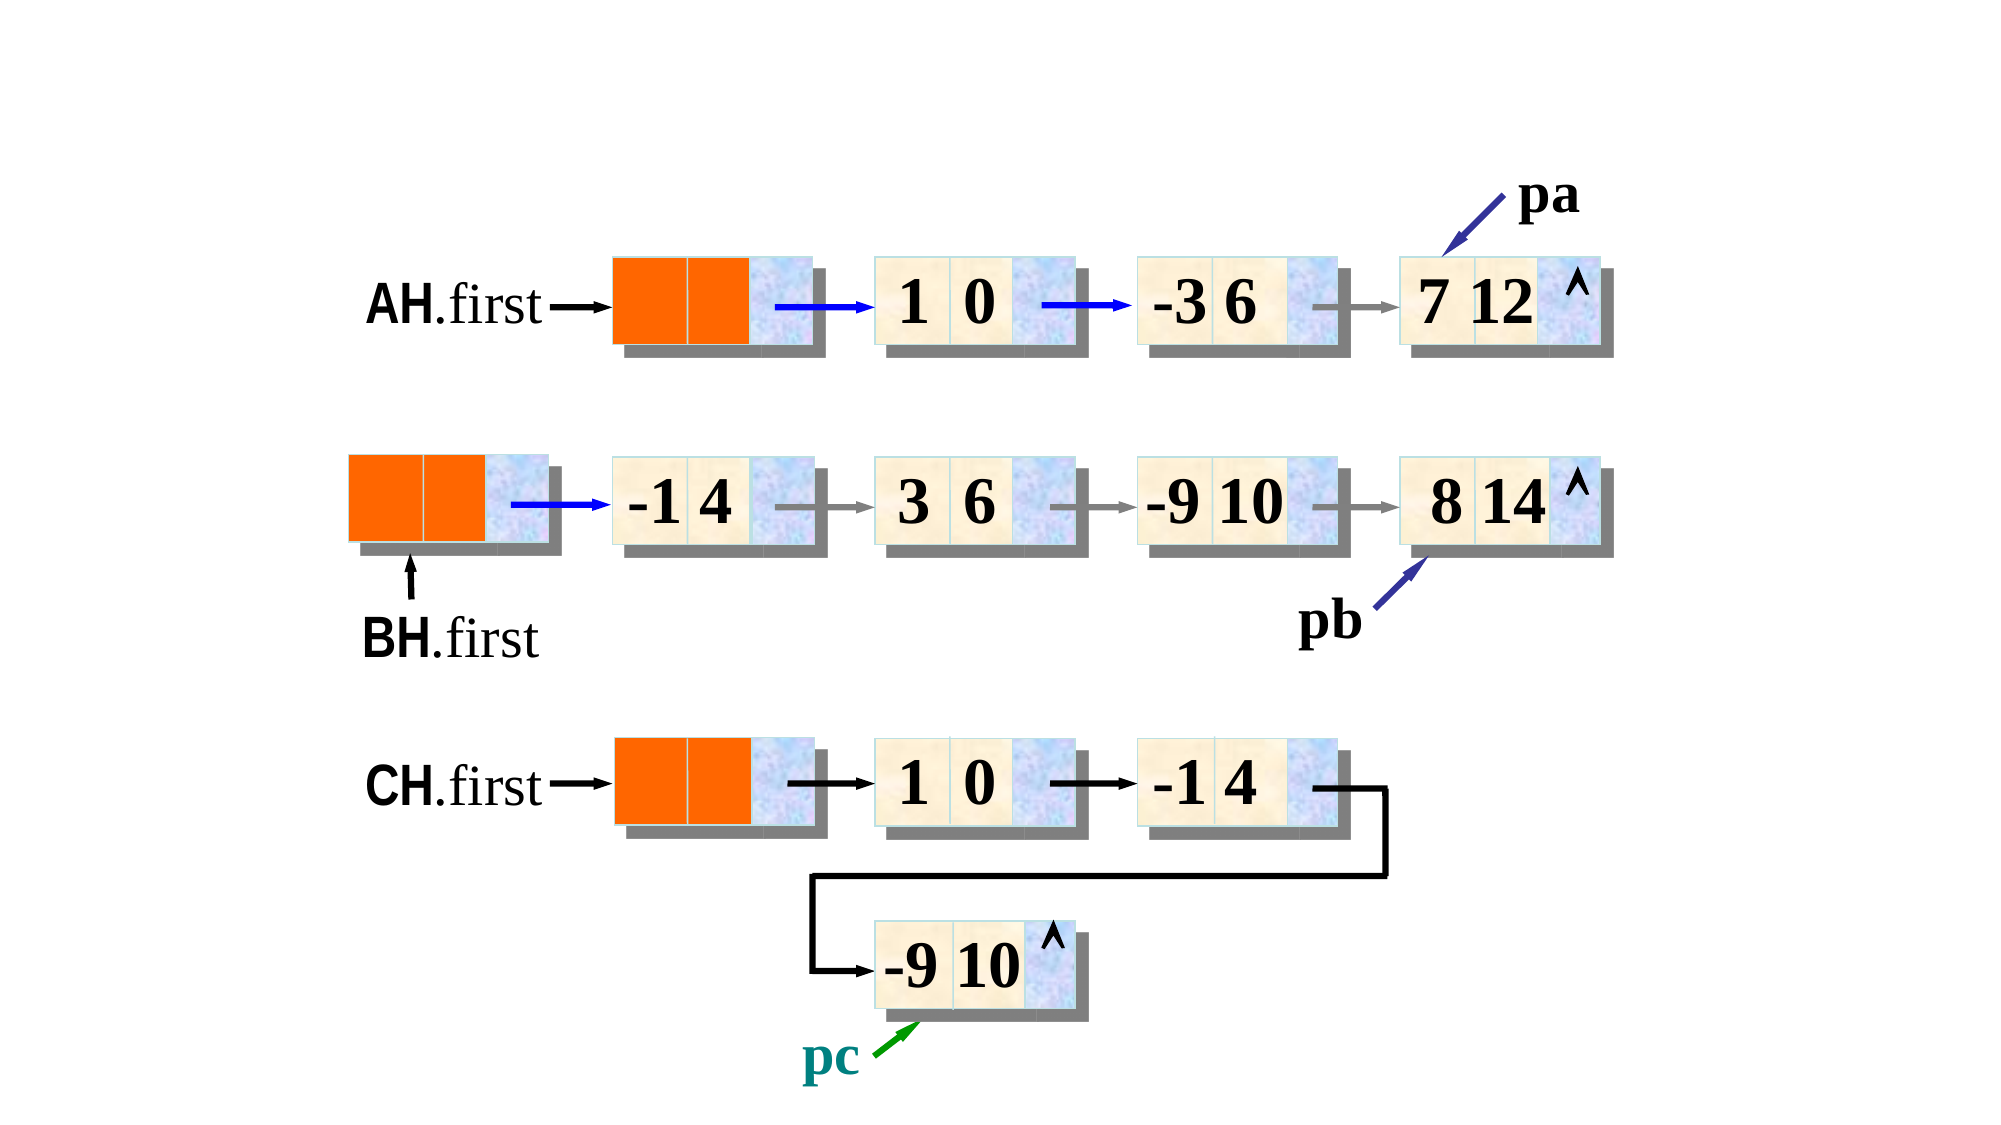

#
pa

1  0
-3 6
7 12
∧
AH.first

-1 4
3  6
-9 10
8 14
∧

BH.first

pb
1  0
-1 4

CH.first

∧
-9 10

pc